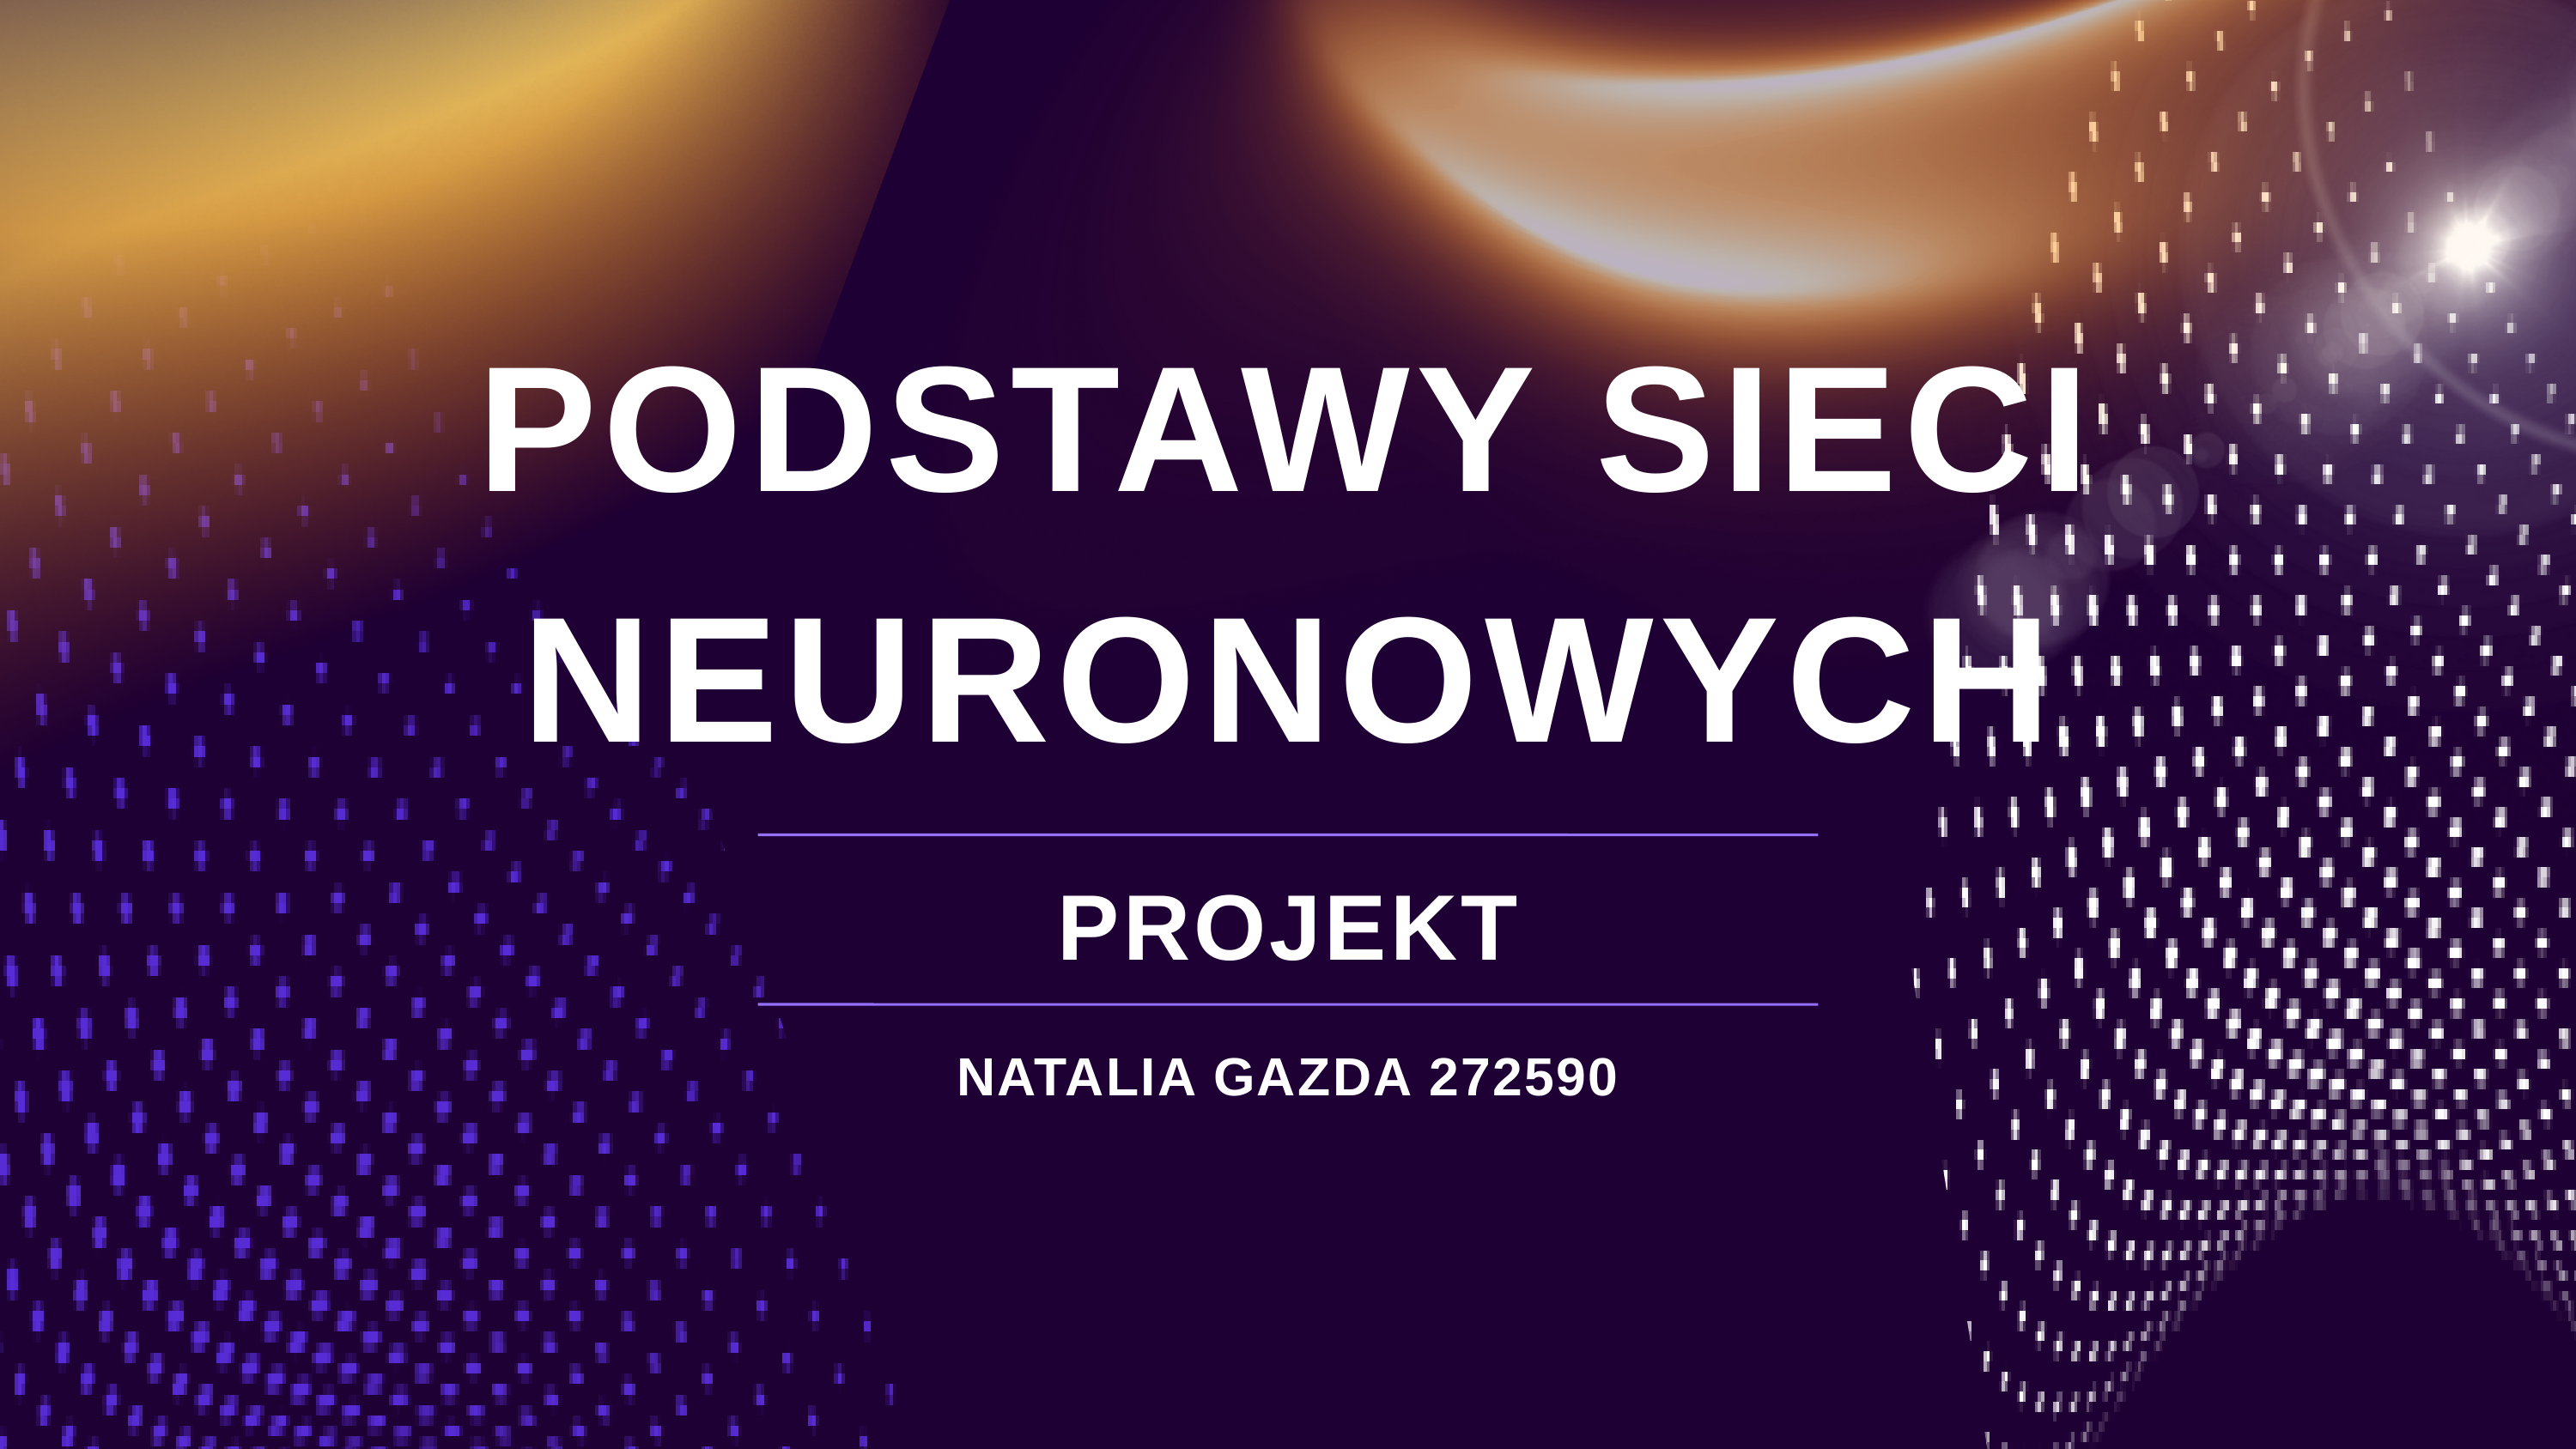

PODSTAWY SIECI NEURONOWYCH

PROJEKT

NATALIA GAZDA 272590